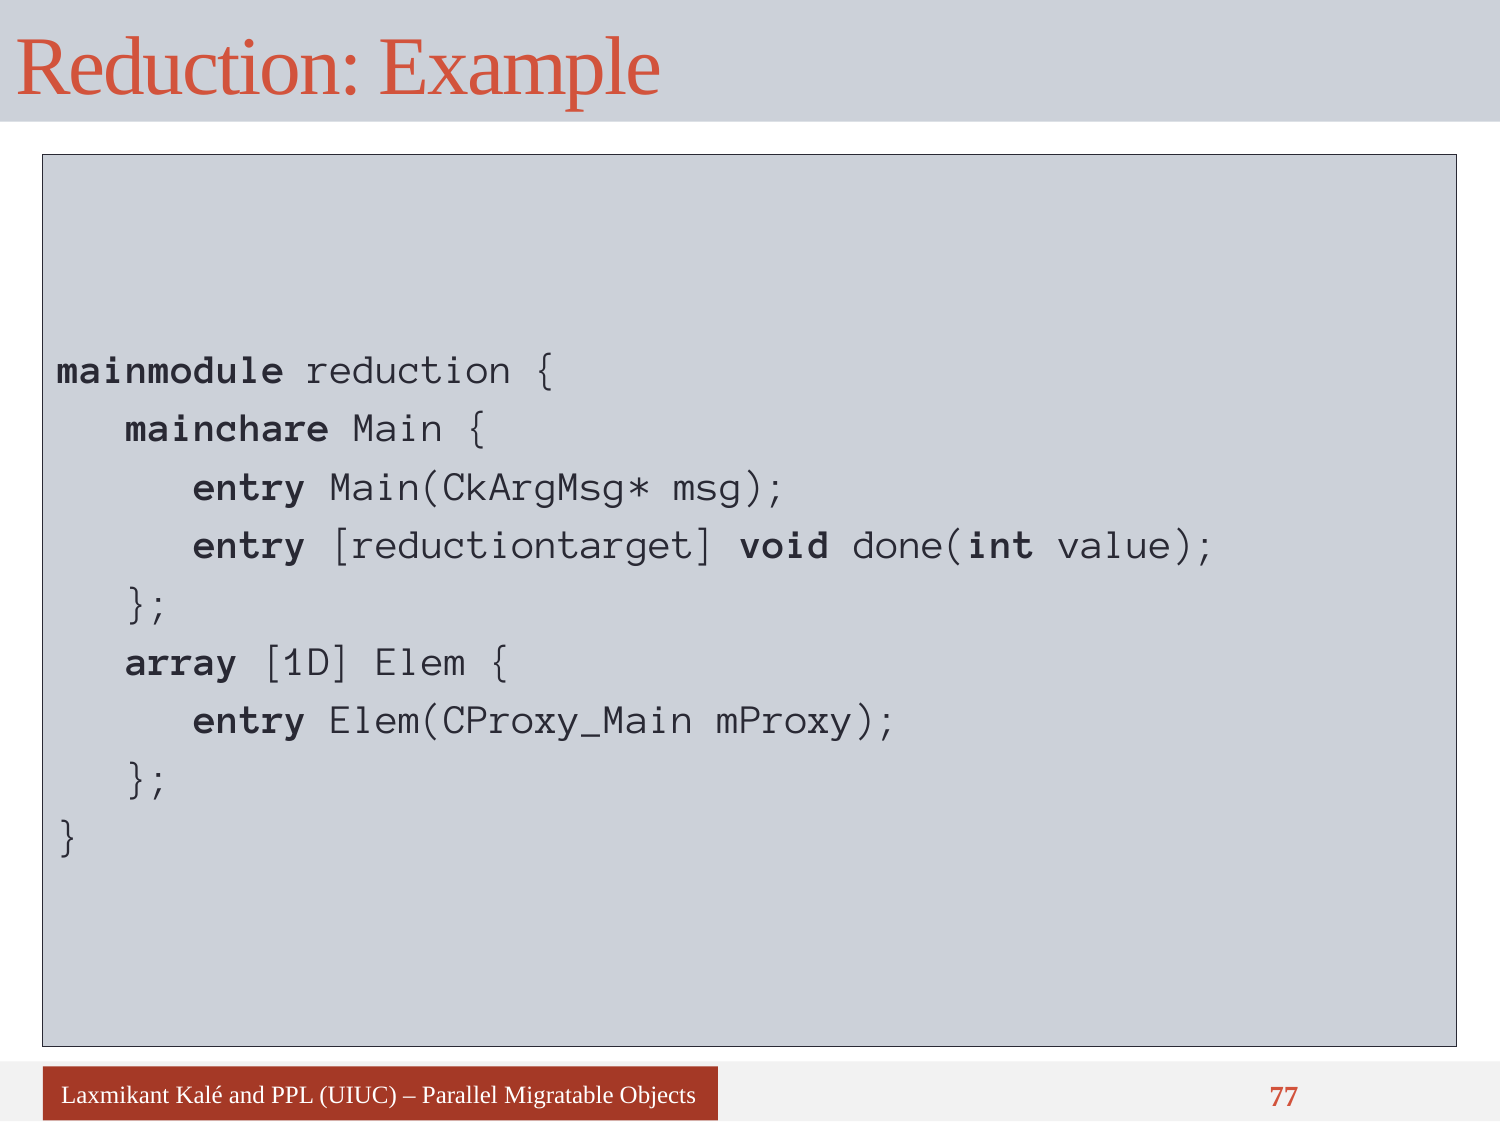

# Reduction: Example
mainmodule reduction {
   mainchare Main {
      entry Main(CkArgMsg∗ msg);
      entry [reductiontarget] void done(int value);
   };
   array [1D] Elem {
      entry Elem(CProxy_Main mProxy);
   };
}
Laxmikant Kalé and PPL (UIUC) – Parallel Migratable Objects
77